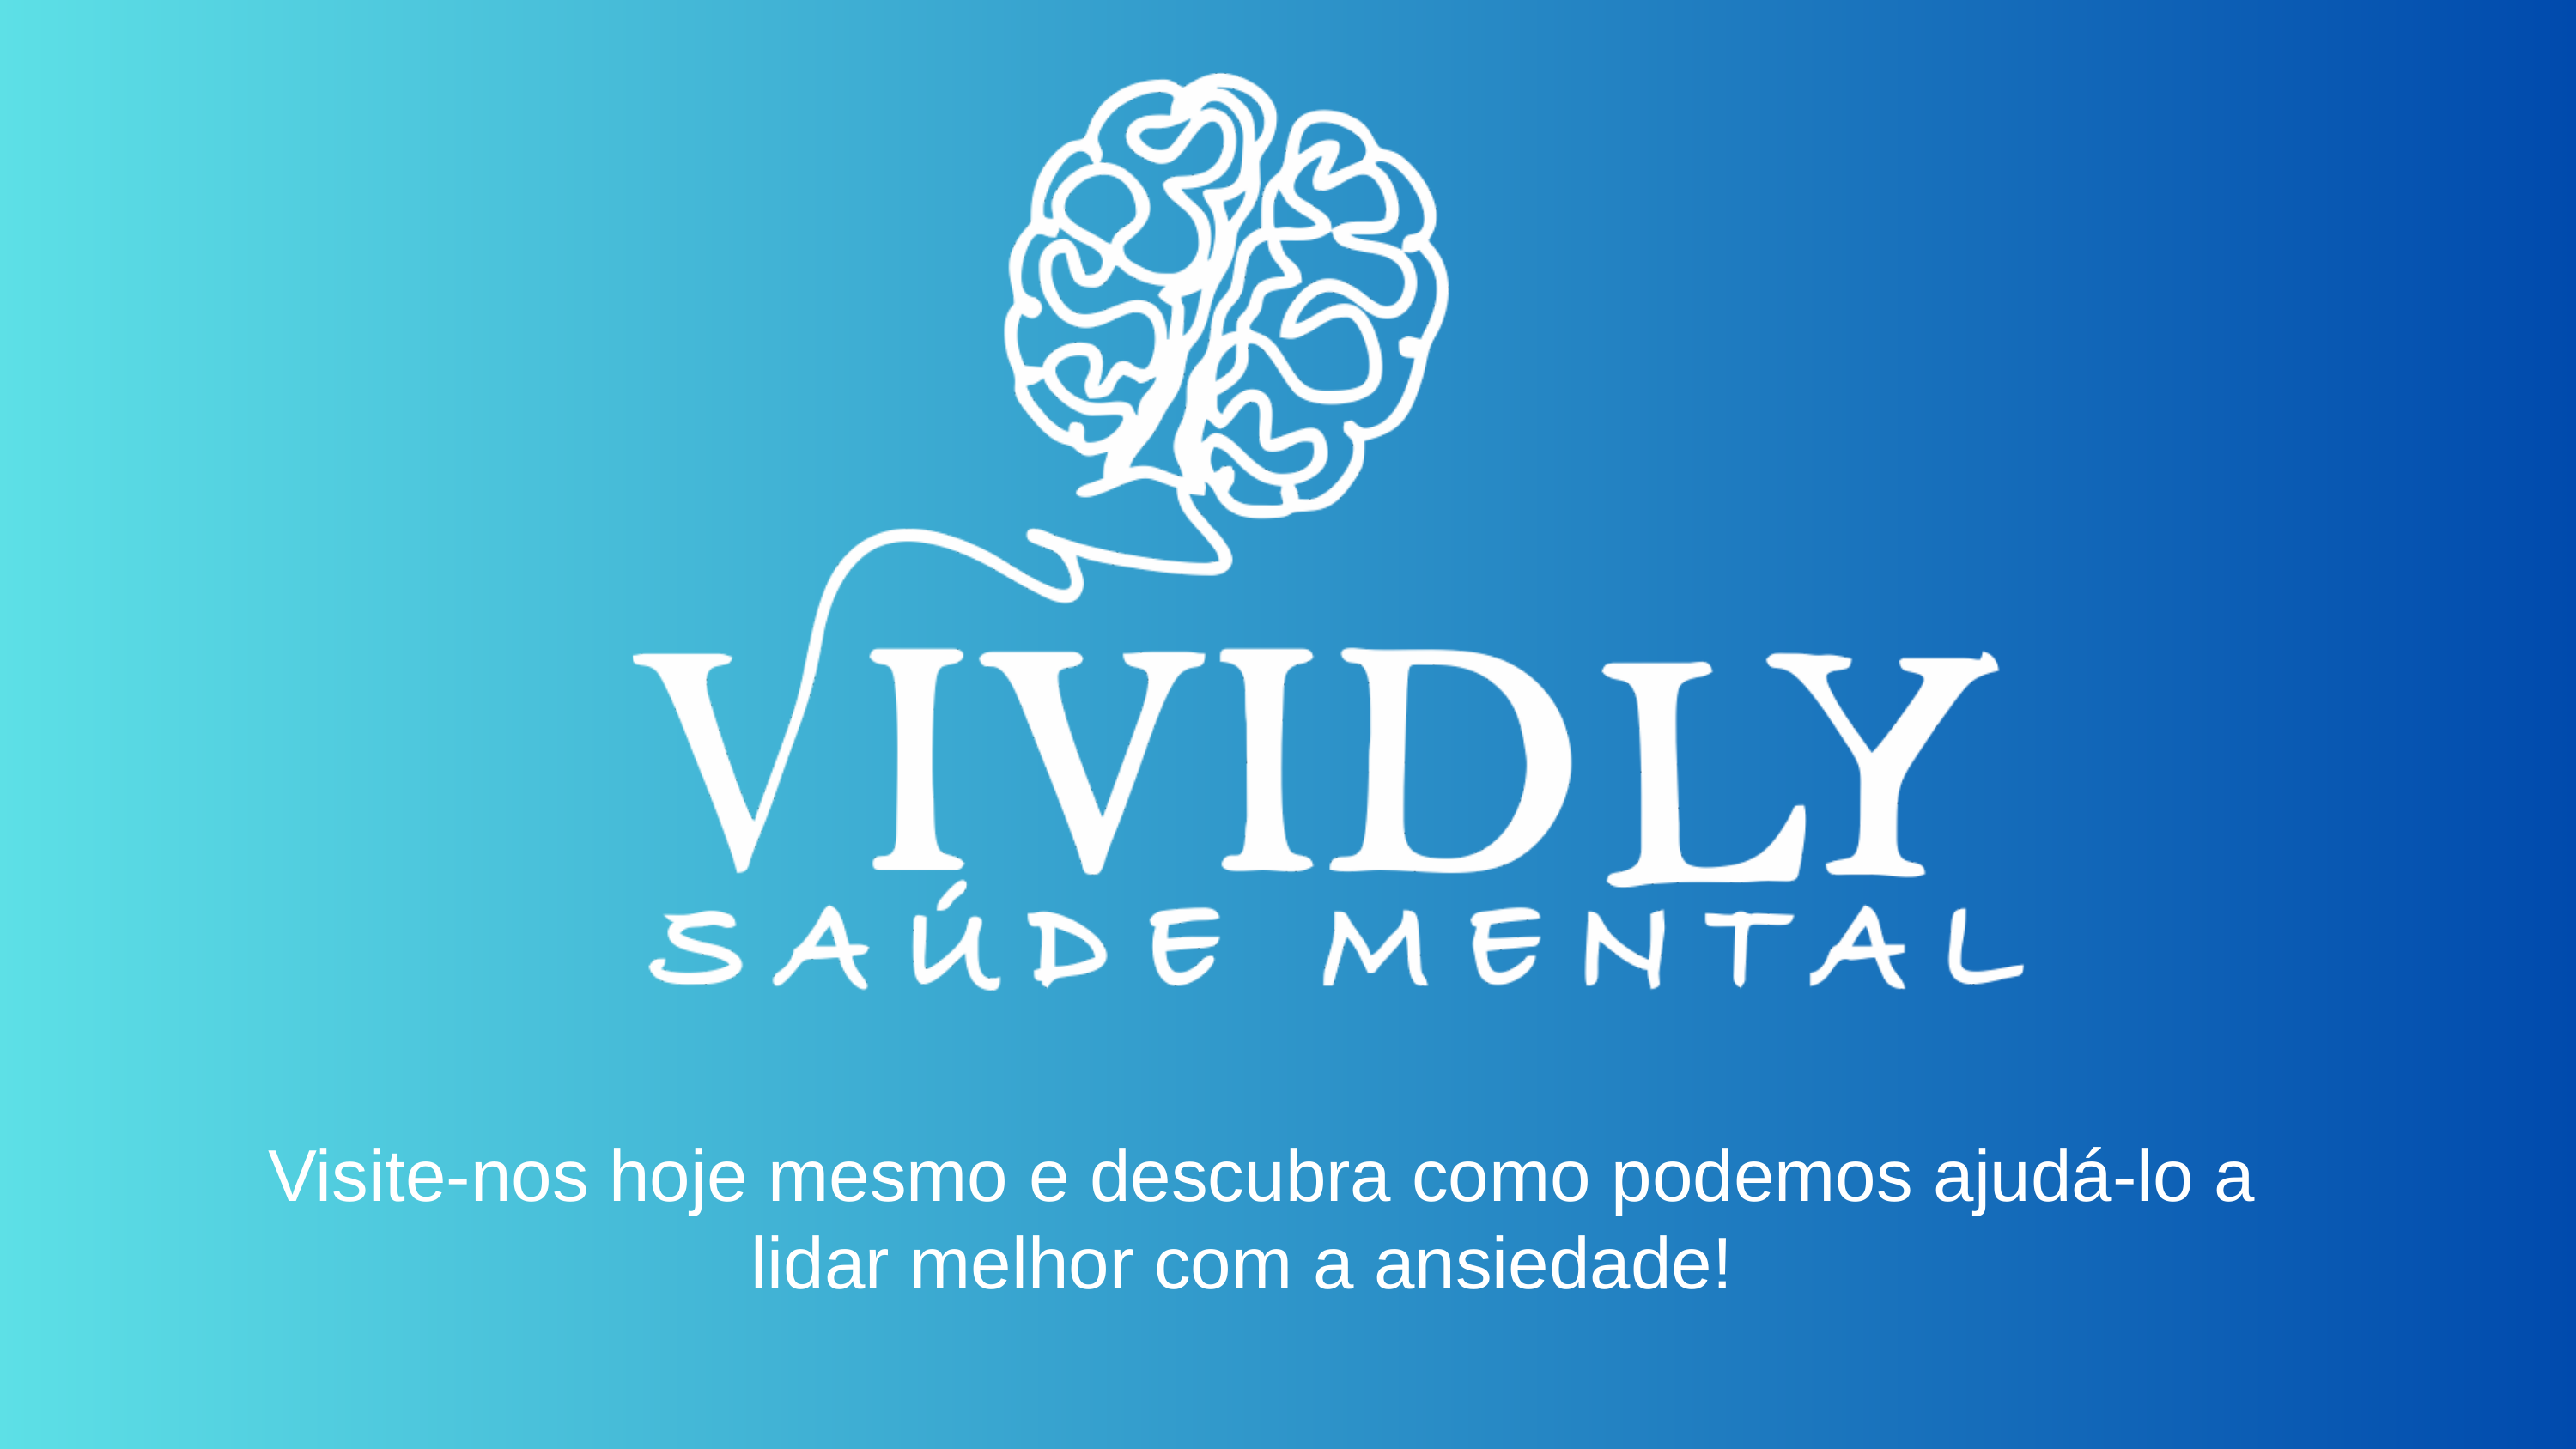

Visite-nos hoje mesmo e descubra como podemos ajudá-lo a lidar melhor com a ansiedade!